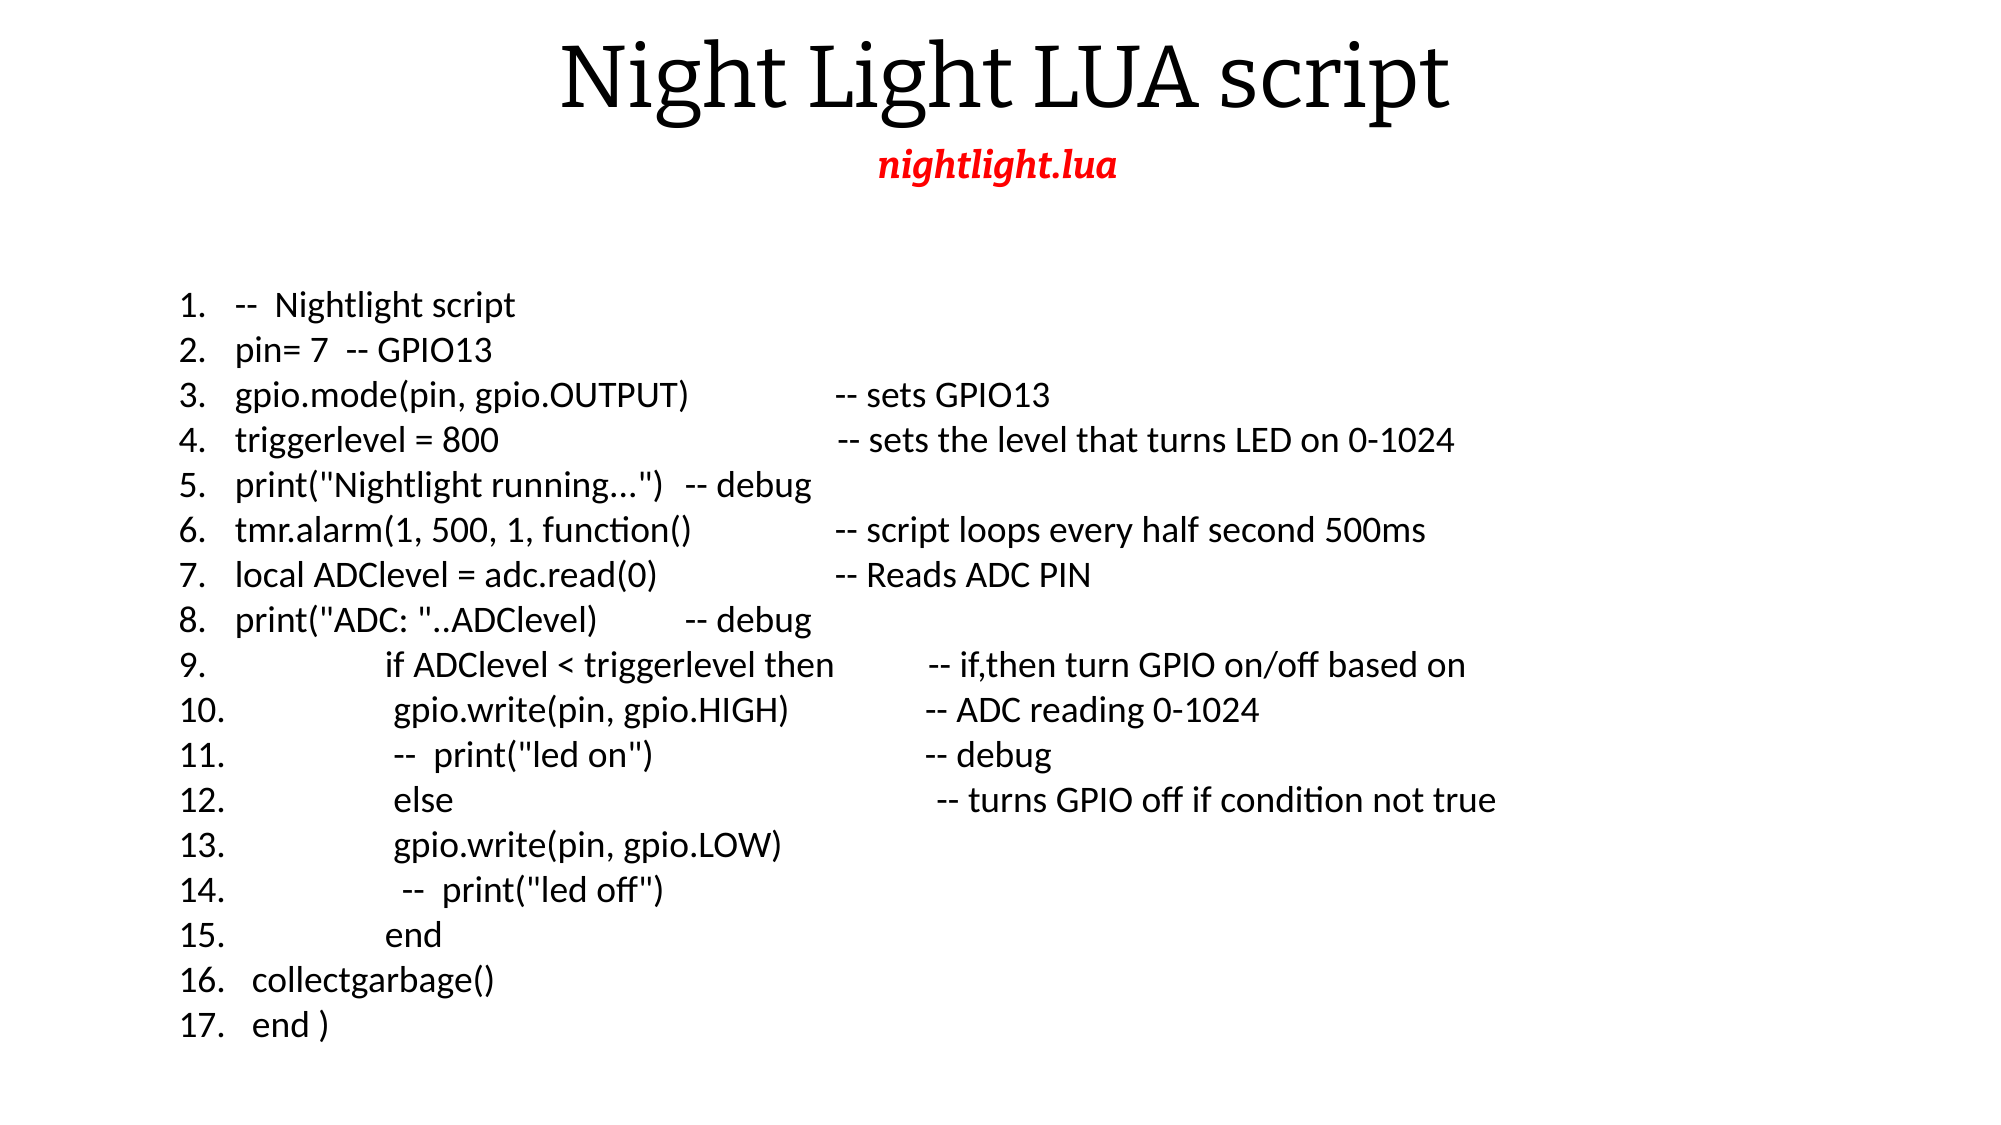

# Night Light LUA script

nightlight.lua
--  Nightlight script
pin= 7  -- GPIO13
gpio.mode(pin, gpio.OUTPUT)     	-- sets GPIO13
triggerlevel = 800              	                  -- sets the level that turns LED on 0-1024
print("Nightlight running...")  	-- debug
tmr.alarm(1, 500, 1, function() 	-- script loops every half second 500ms
local ADClevel = adc.read(0)    	-- Reads ADC PIN
print("ADC: "..ADClevel)        	-- debug
  	if ADClevel < triggerlevel then           -- if,then turn GPIO on/off based on
    	 gpio.write(pin, gpio.HIGH)                -- ADC reading 0-1024
  	 --  print("led on")                                -- debug
 	 else                            	            -- turns GPIO off if condition not true
    	 gpio.write(pin, gpio.LOW)
 	  --  print("led off")
  	end
  collectgarbage()
  end )